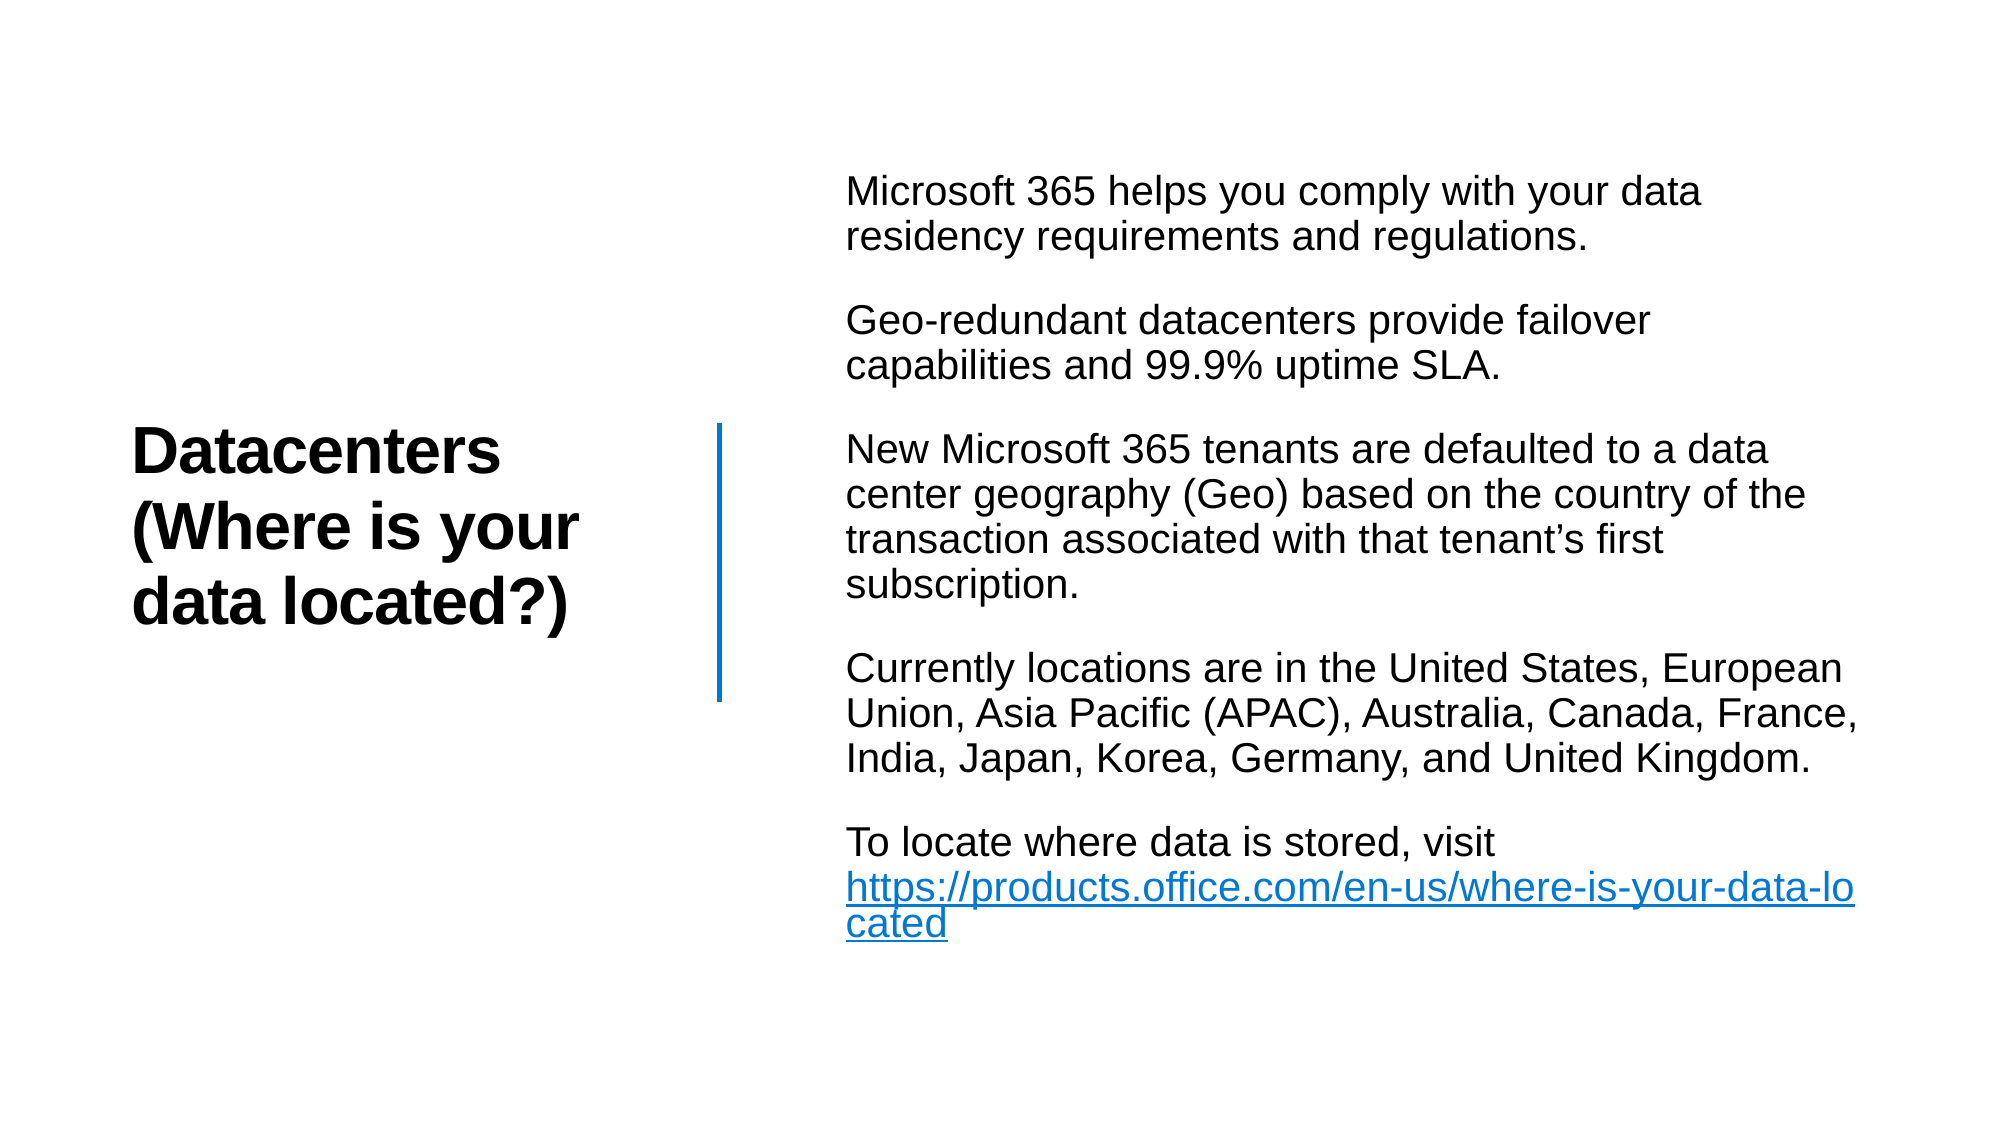

Microsoft 365 helps you comply with your data residency requirements and regulations.
Geo-redundant datacenters provide failover capabilities and 99.9% uptime SLA.
New Microsoft 365 tenants are defaulted to a data center geography (Geo) based on the country of the transaction associated with that tenant’s first subscription.
Currently locations are in the United States, European Union, Asia Pacific (APAC), Australia, Canada, France, India, Japan, Korea, Germany, and United Kingdom.
To locate where data is stored, visit https://products.office.com/en-us/where-is-your-data-located
# Datacenters (Where is your data located?)